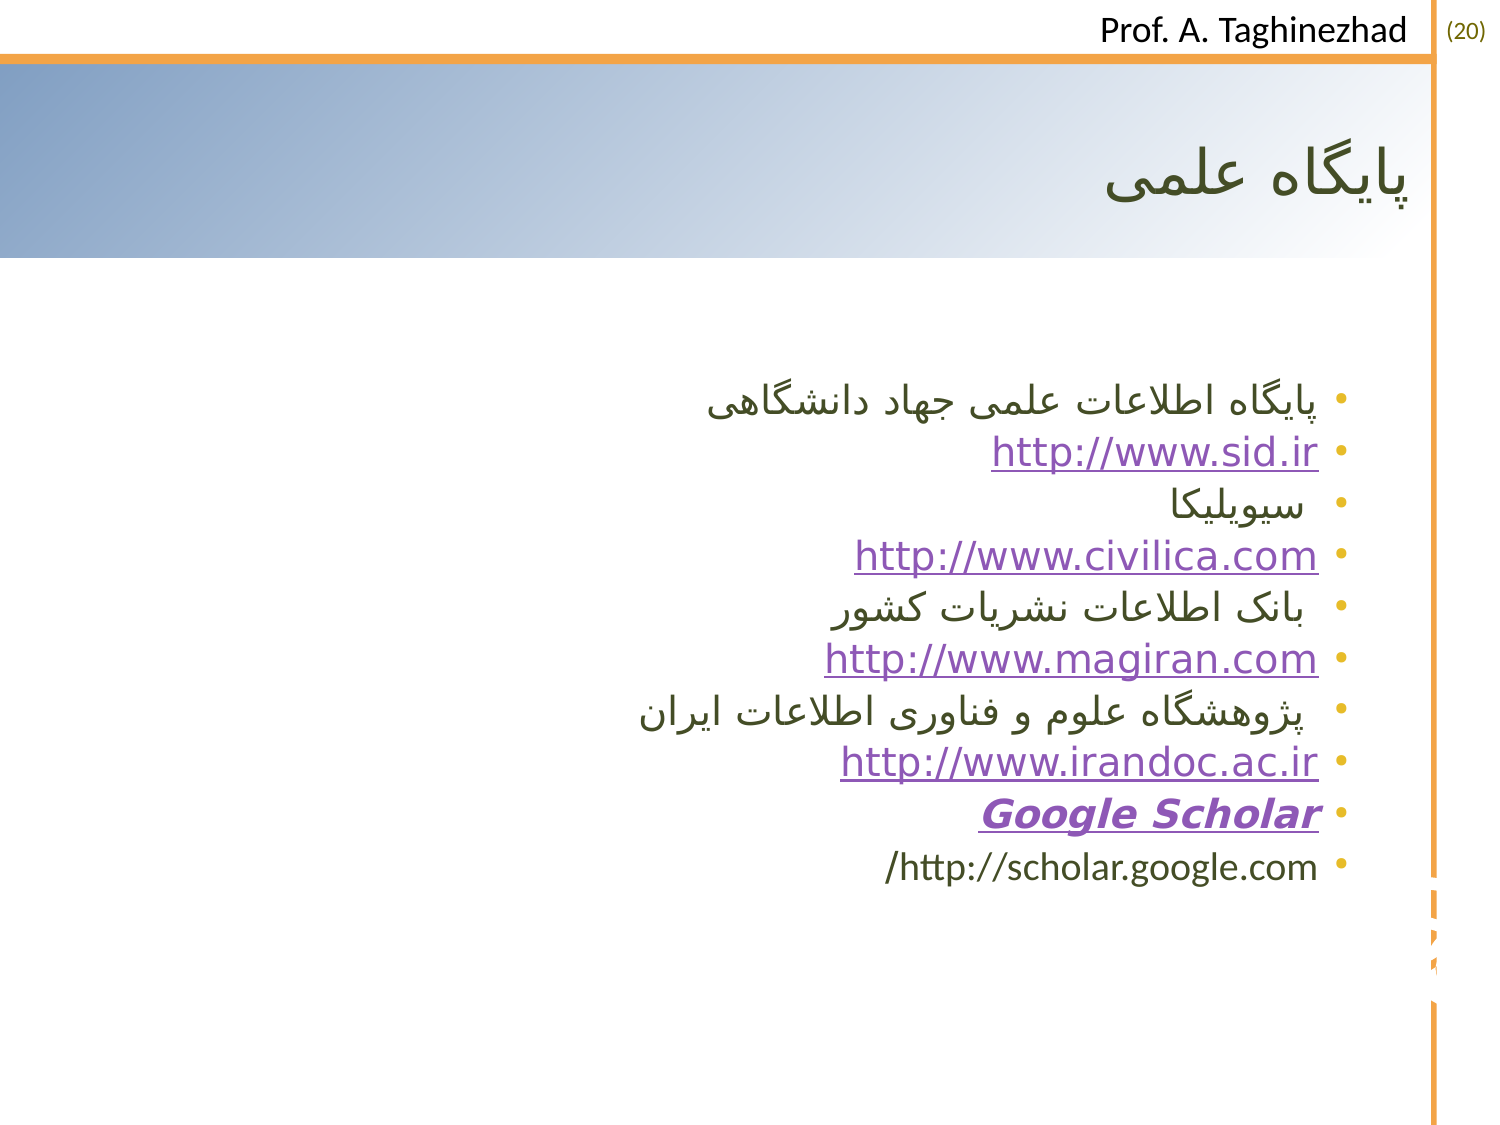

# پایگاه علمی
پایگاه اطلاعات علمی جهاد دانشگاهی
http://www.sid.ir
 سیویلیکا
http://www.civilica.com
 بانک اطلاعات نشریات کشور
http://www.magiran.com
 پژوهشگاه علوم و فناوری اطلاعات ایران
http://www.irandoc.ac.ir
Google Scholar
http://scholar.google.com/